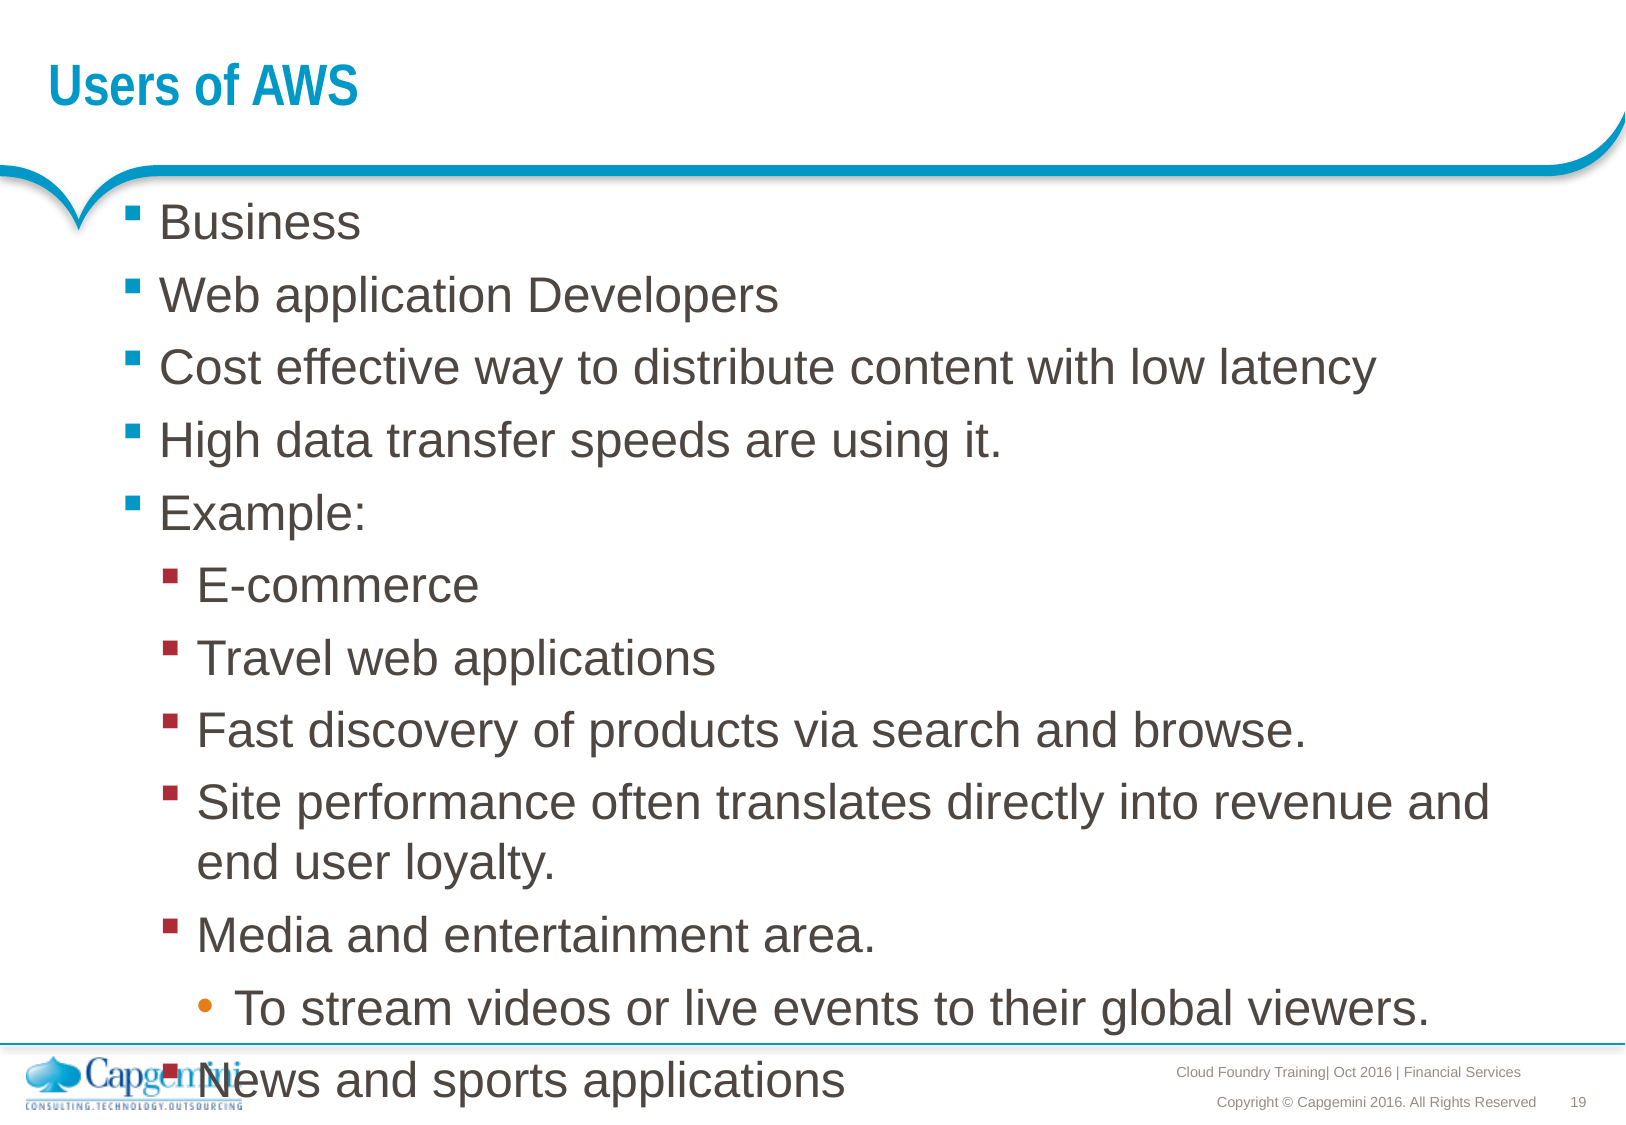

# Users of AWS
Business
Web application Developers
Cost effective way to distribute content with low latency
High data transfer speeds are using it.
Example:
E-commerce
Travel web applications
Fast discovery of products via search and browse.
Site performance often translates directly into revenue and end user loyalty.
Media and entertainment area.
To stream videos or live events to their global viewers.
News and sports applications